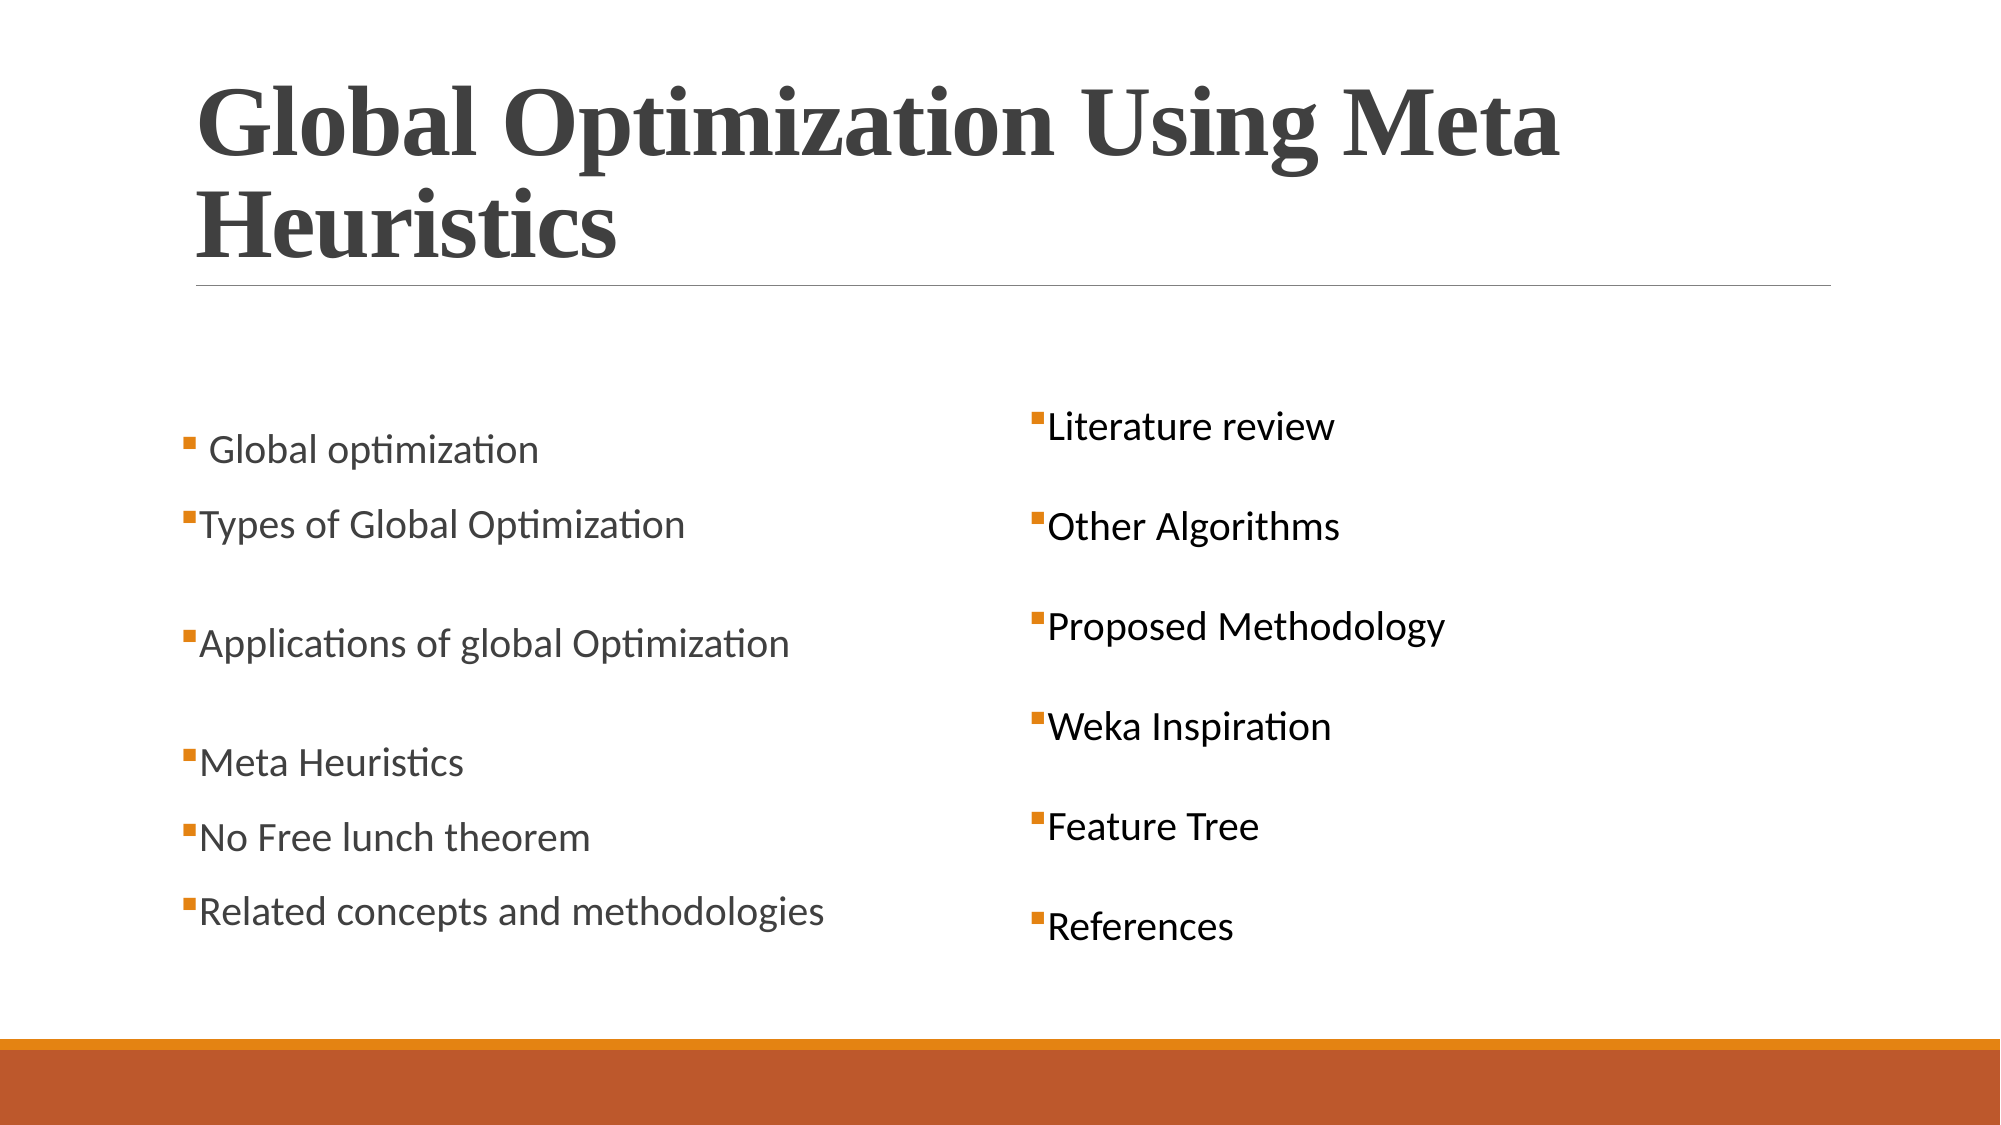

# Global Optimization Using Meta Heuristics

 Global optimization
Types of Global Optimization
Applications of global Optimization
Meta Heuristics
No Free lunch theorem
Related concepts and methodologies

Literature review

Other Algorithms

Proposed Methodology

Weka Inspiration

Feature Tree

References